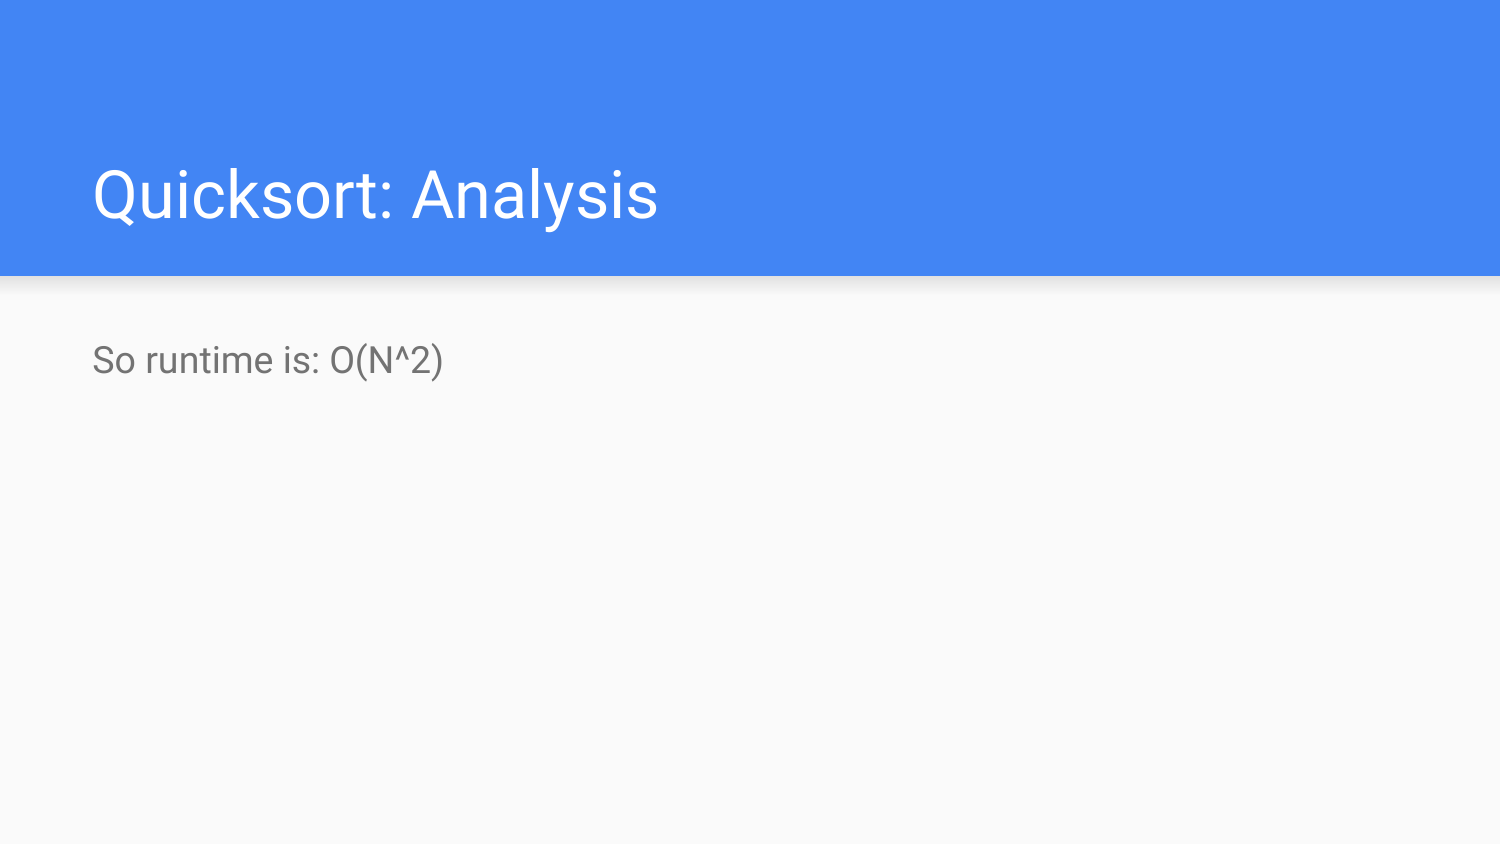

# Quicksort: Analysis
So runtime is: O(N^2)